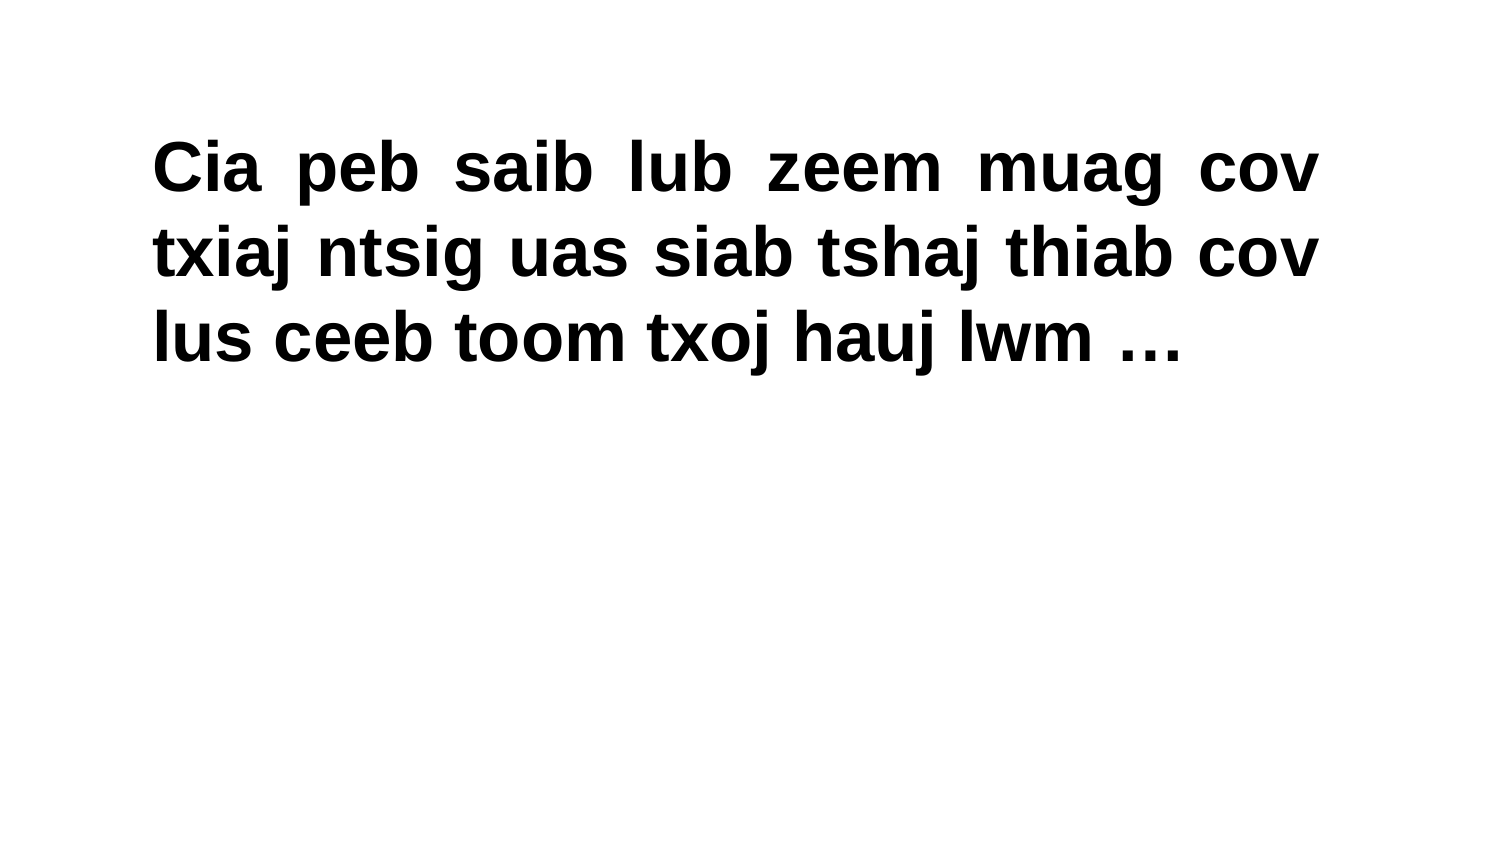

Cia peb saib lub zeem muag cov txiaj ntsig uas siab tshaj thiab cov lus ceeb toom txoj hauj lwm …

#